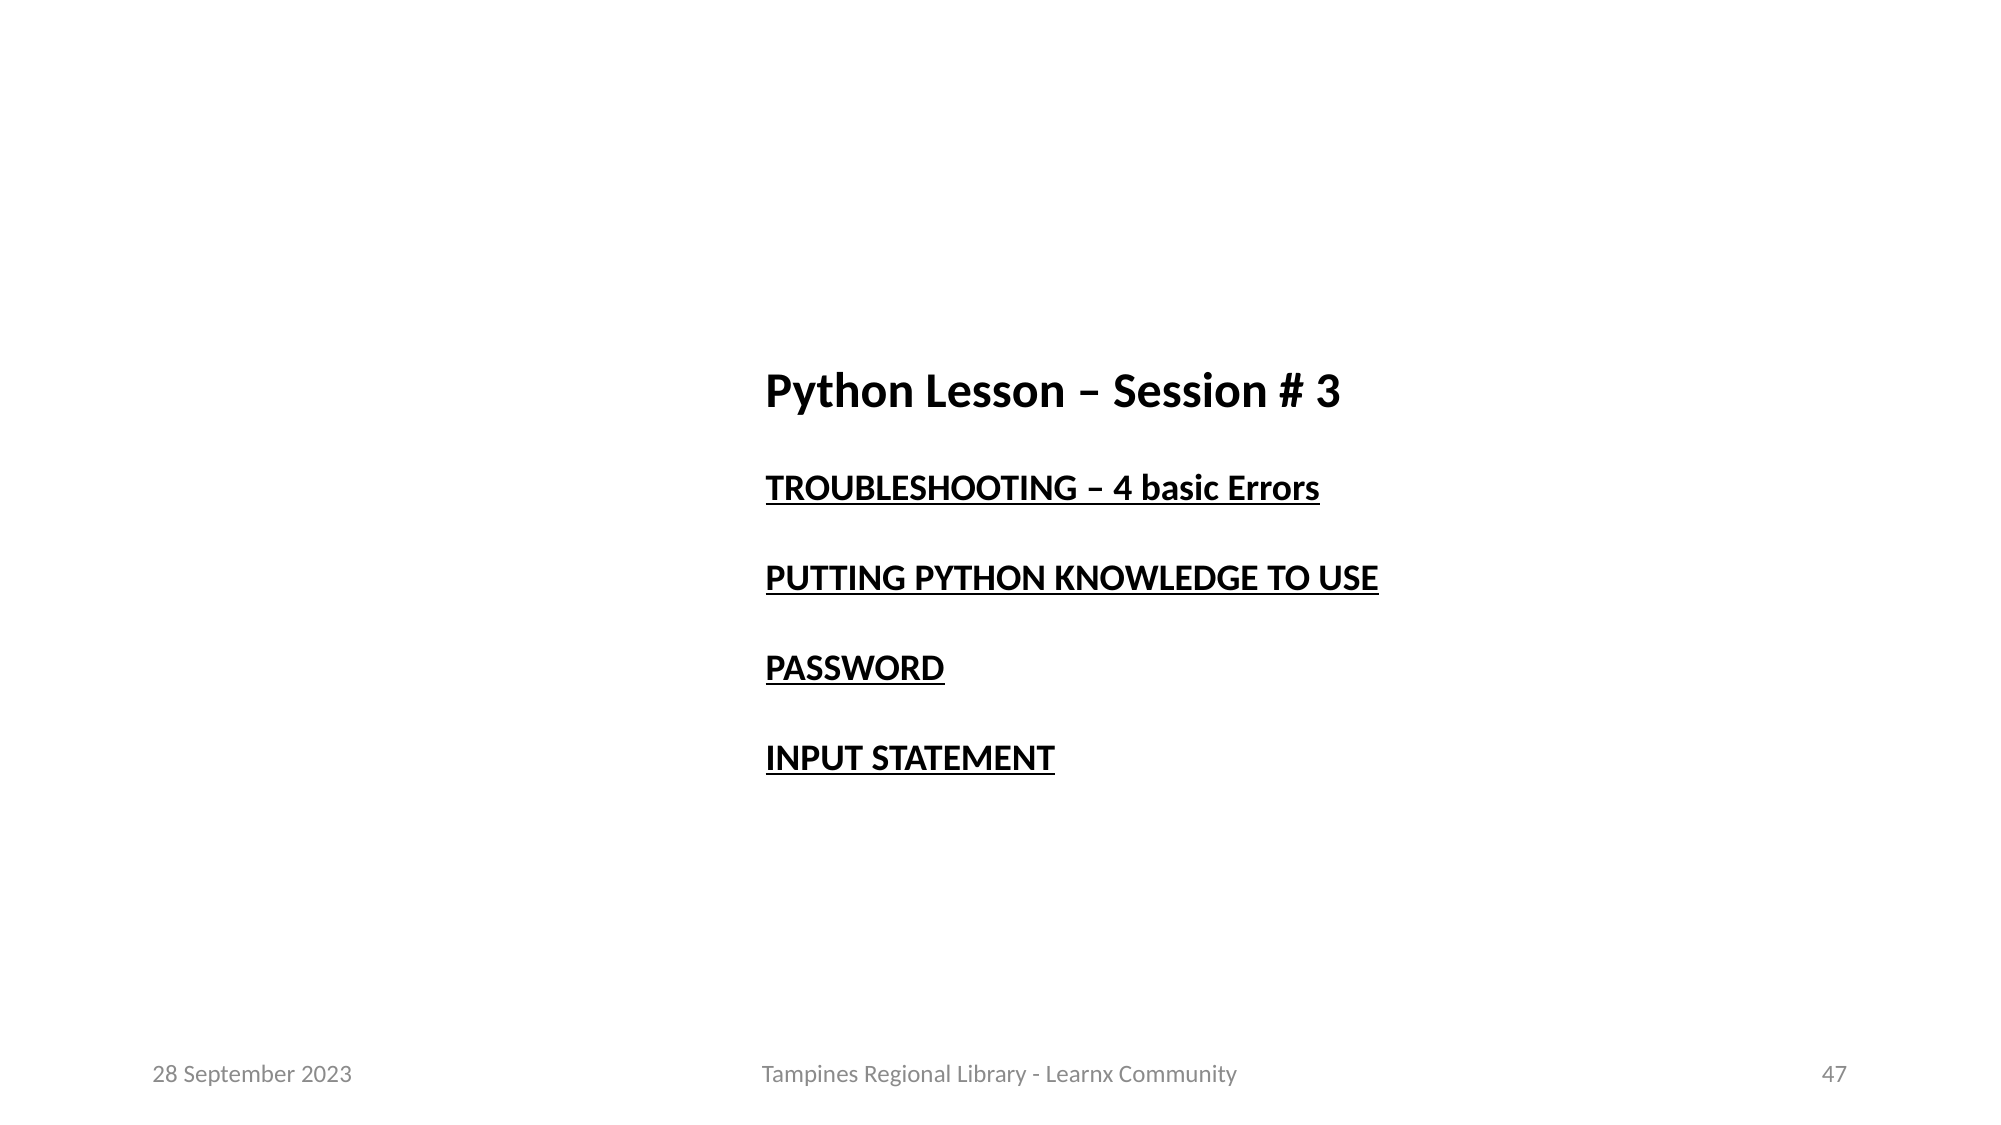

Python Lesson – Session # 3

TROUBLESHOOTING – 4 basic Errors

PUTTING PYTHON KNOWLEDGE TO USE

PASSWORD

INPUT STATEMENT

28 September 2023
Tampines Regional Library - Learnx Community
47